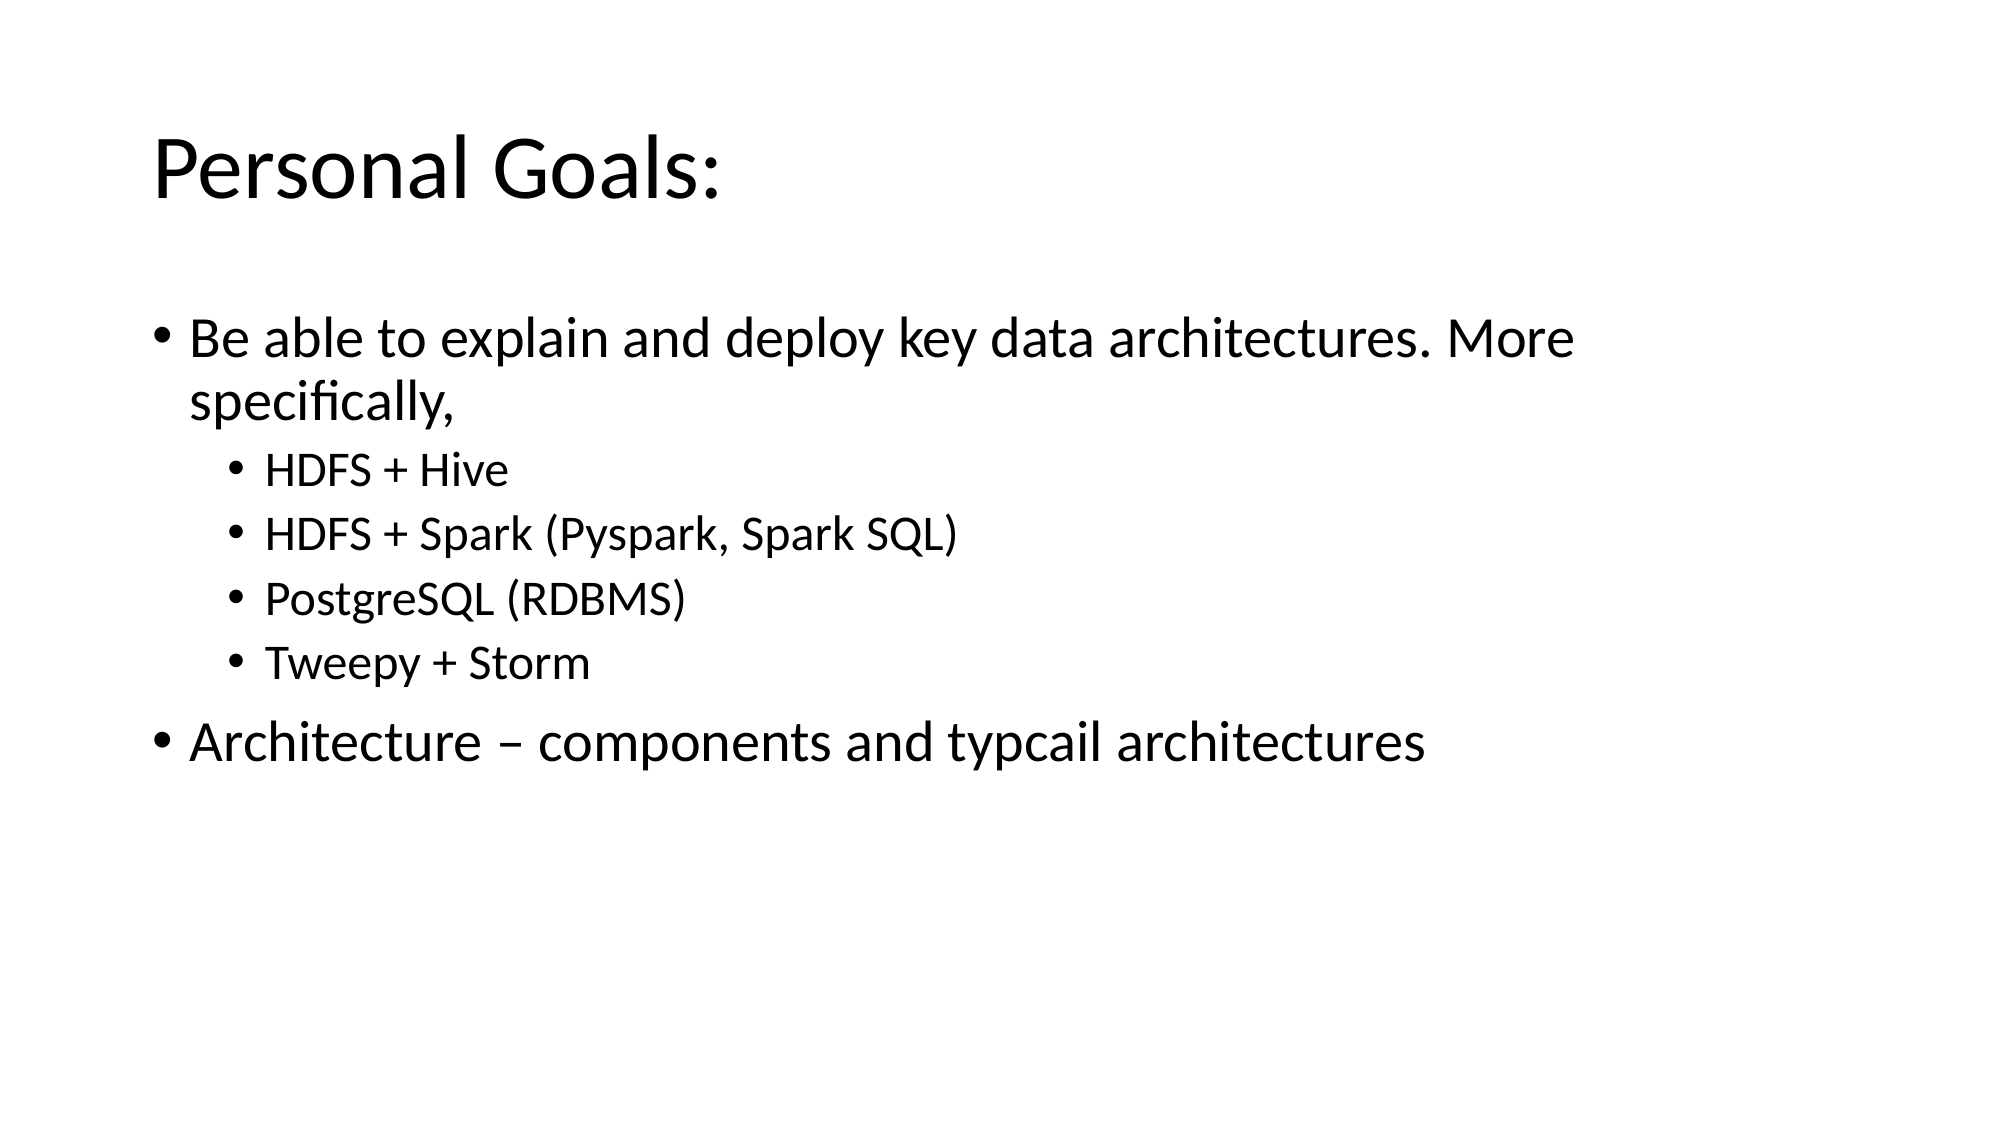

# Personal Goals:
Be able to explain and deploy key data architectures. More specifically,
HDFS + Hive
HDFS + Spark (Pyspark, Spark SQL)
PostgreSQL (RDBMS)
Tweepy + Storm
Architecture – components and typcail architectures